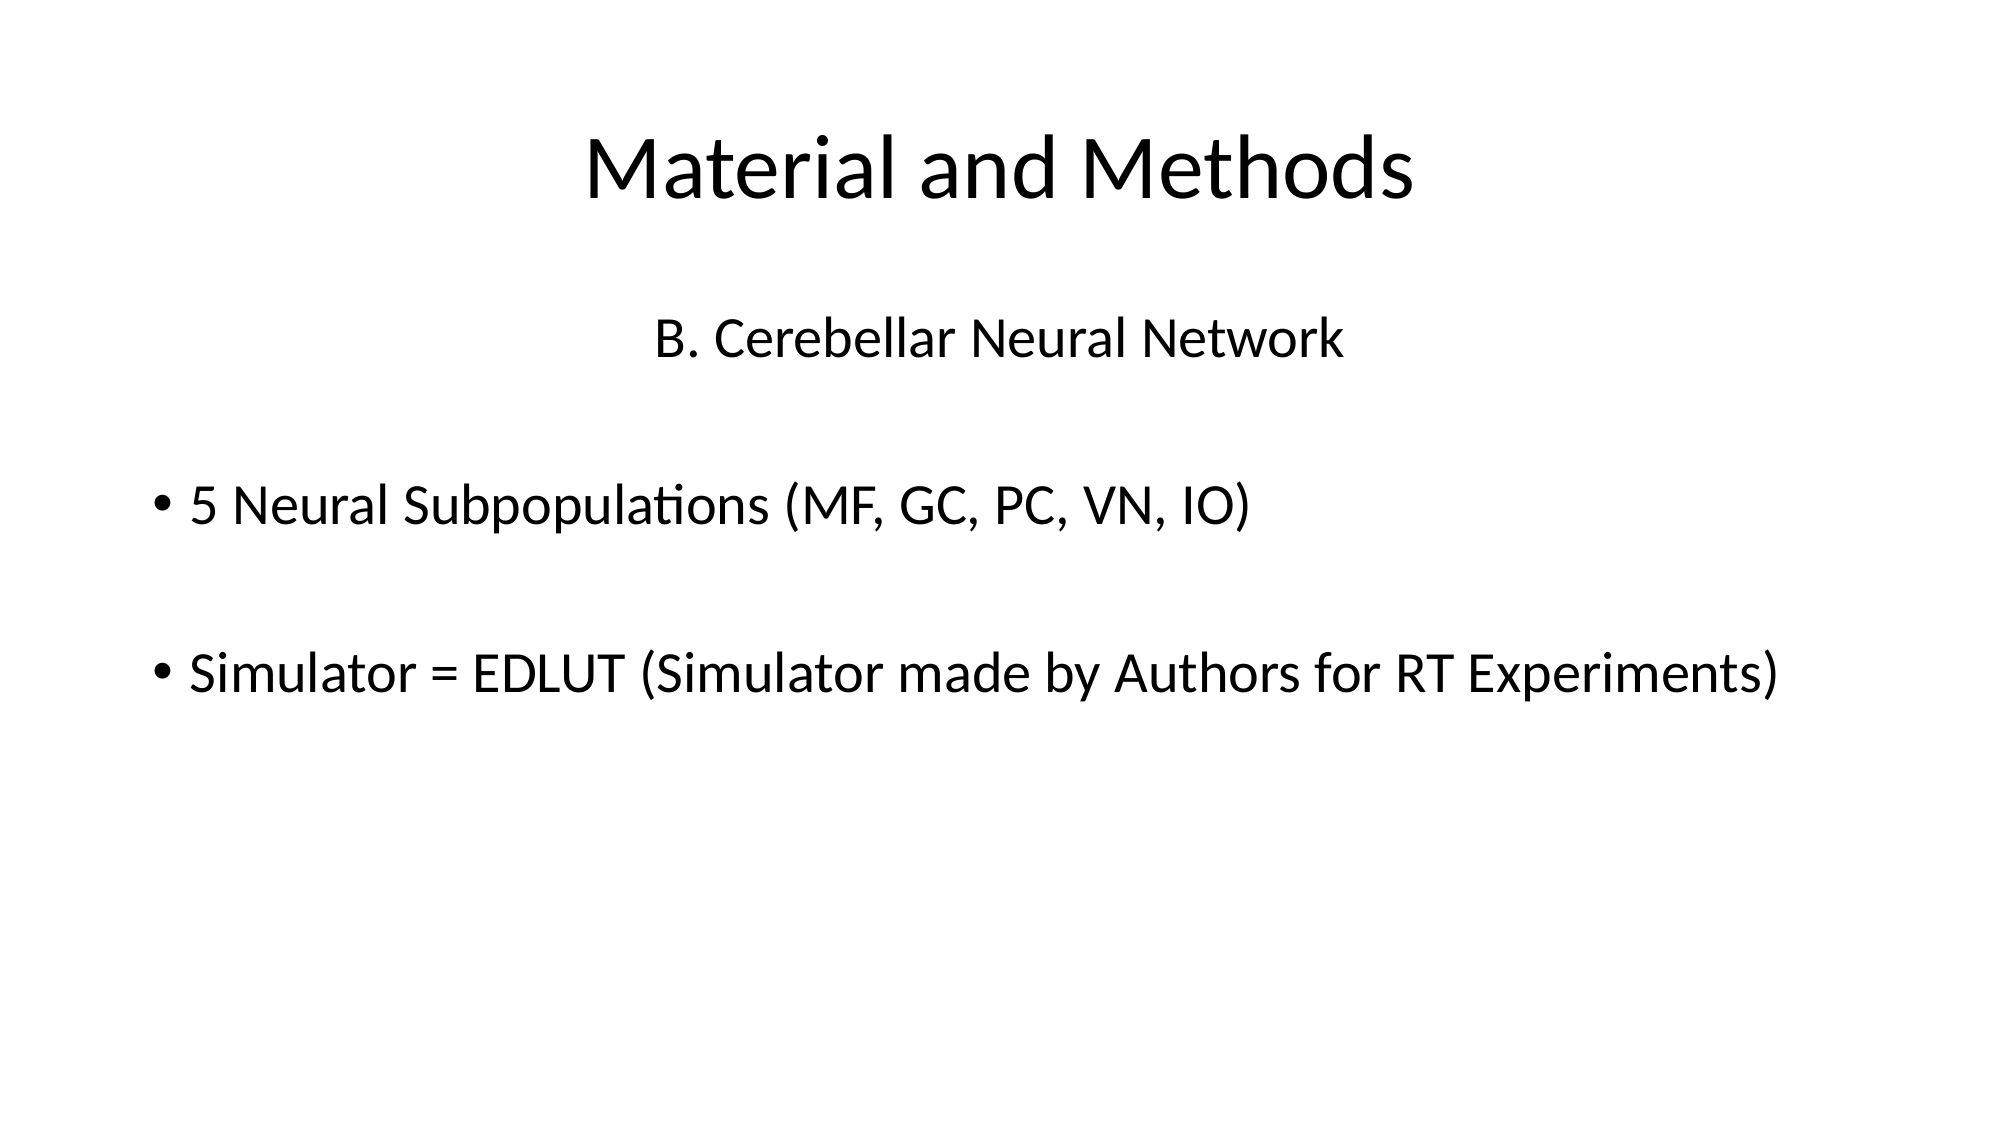

# Material and Methods
B. Cerebellar Neural Network

5 Neural Subpopulations (MF, GC, PC, VN, IO)

Simulator = EDLUT (Simulator made by Authors for RT Experiments)